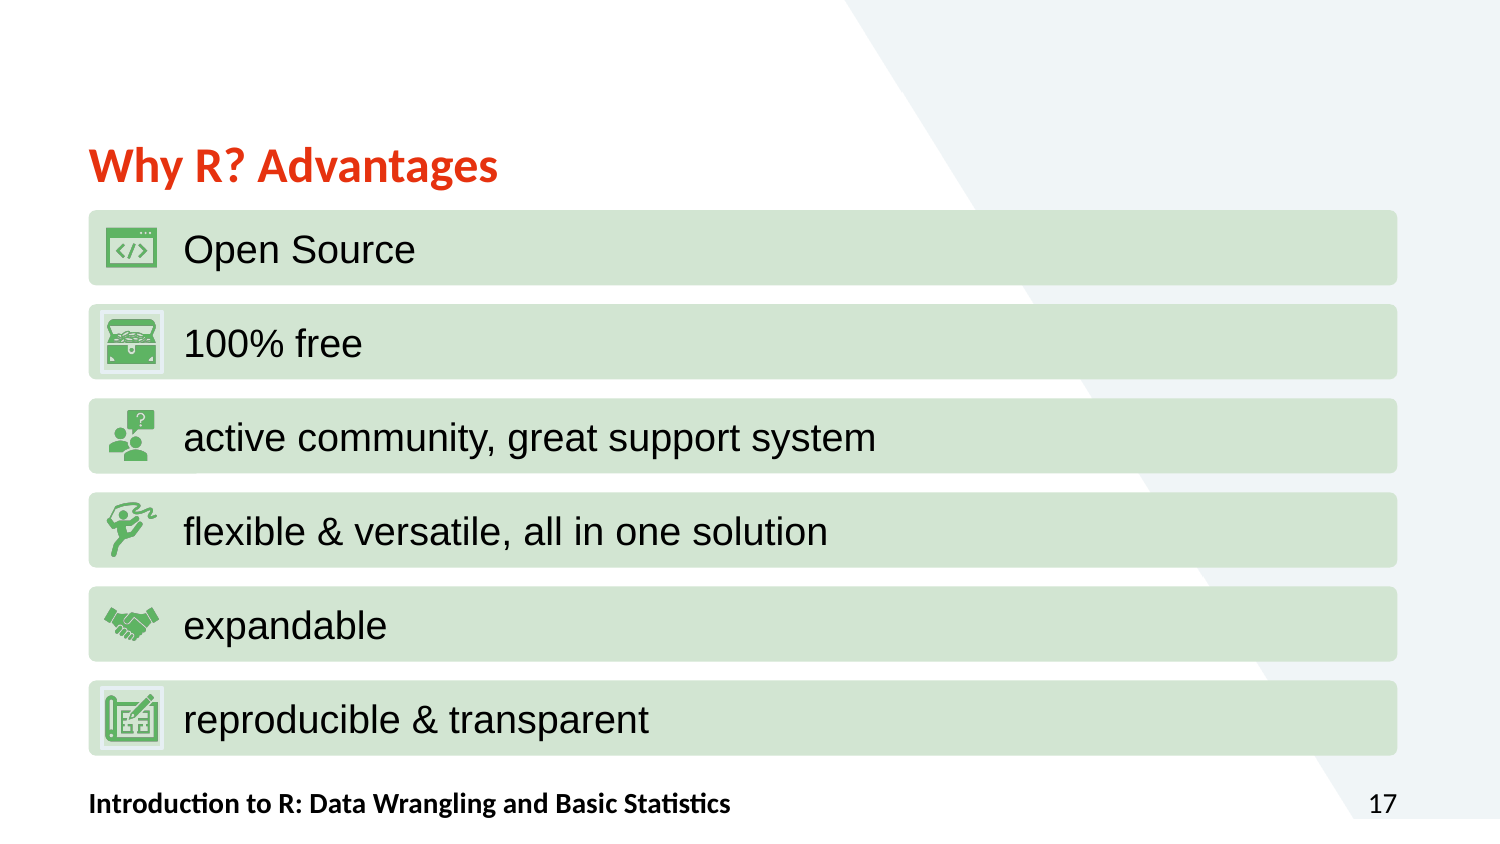

# Why R? Advantages
Open Source
100% free
active community, great support system
flexible & versatile, all in one solution
expandable
reproducible & transparent
Introduction to R: Data Wrangling and Basic Statistics
17